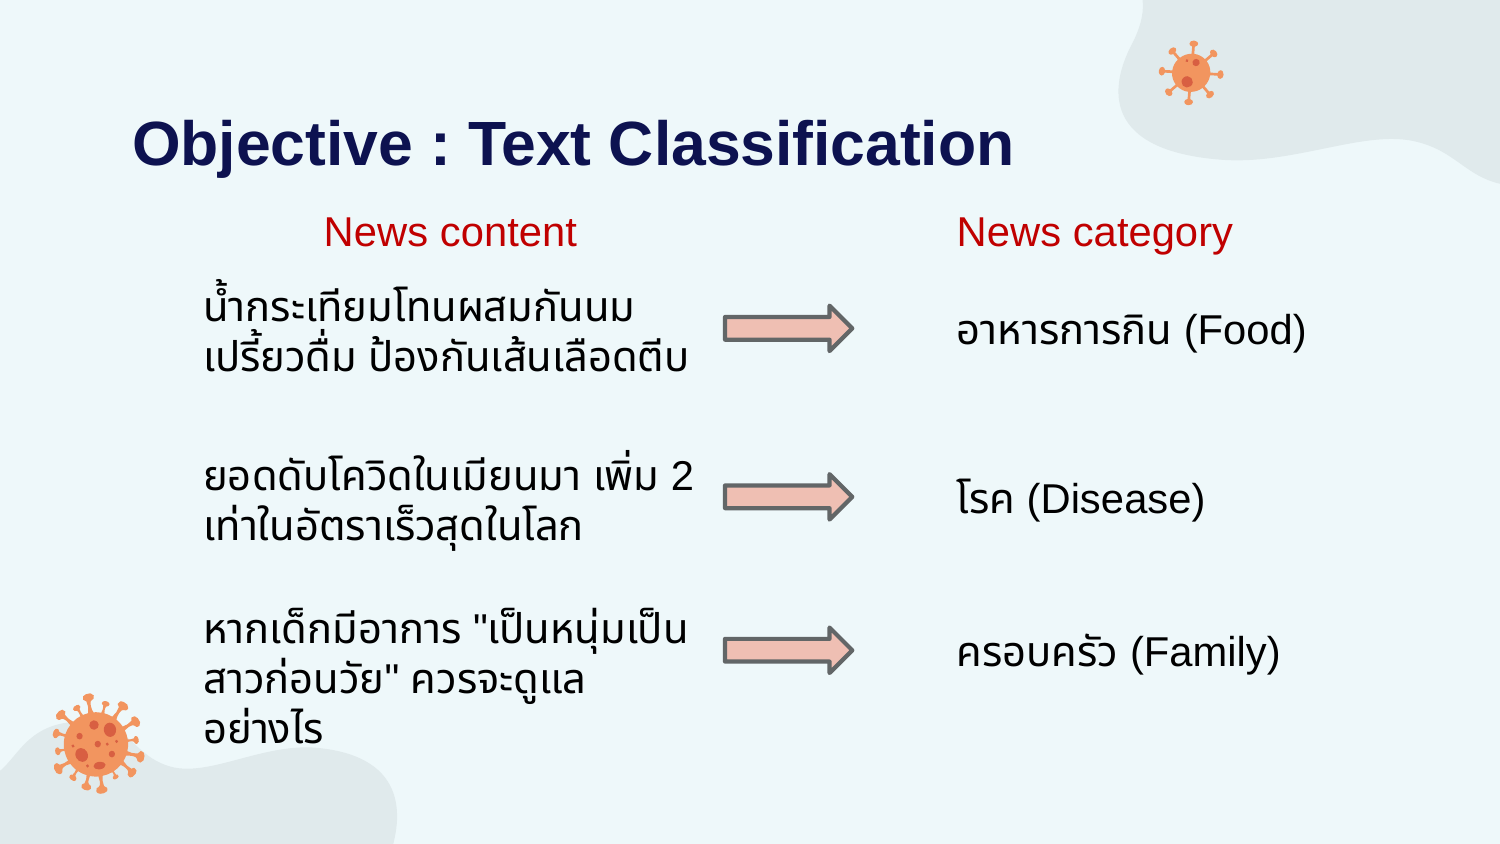

# Objective : Text Classification
News content
News category
น้ำกระเทียมโทนผสมกันนมเปรี้ยวดื่ม ป้องกันเส้นเลือดตีบ
อาหารการกิน (Food)

ยอดดับโควิดในเมียนมา เพิ่ม 2 เท่าในอัตราเร็วสุดในโลก
โรค (Disease)

หากเด็กมีอาการ "เป็นหนุ่มเป็นสาวก่อนวัย" ควรจะดูแลอย่างไร
ครอบครัว (Family)